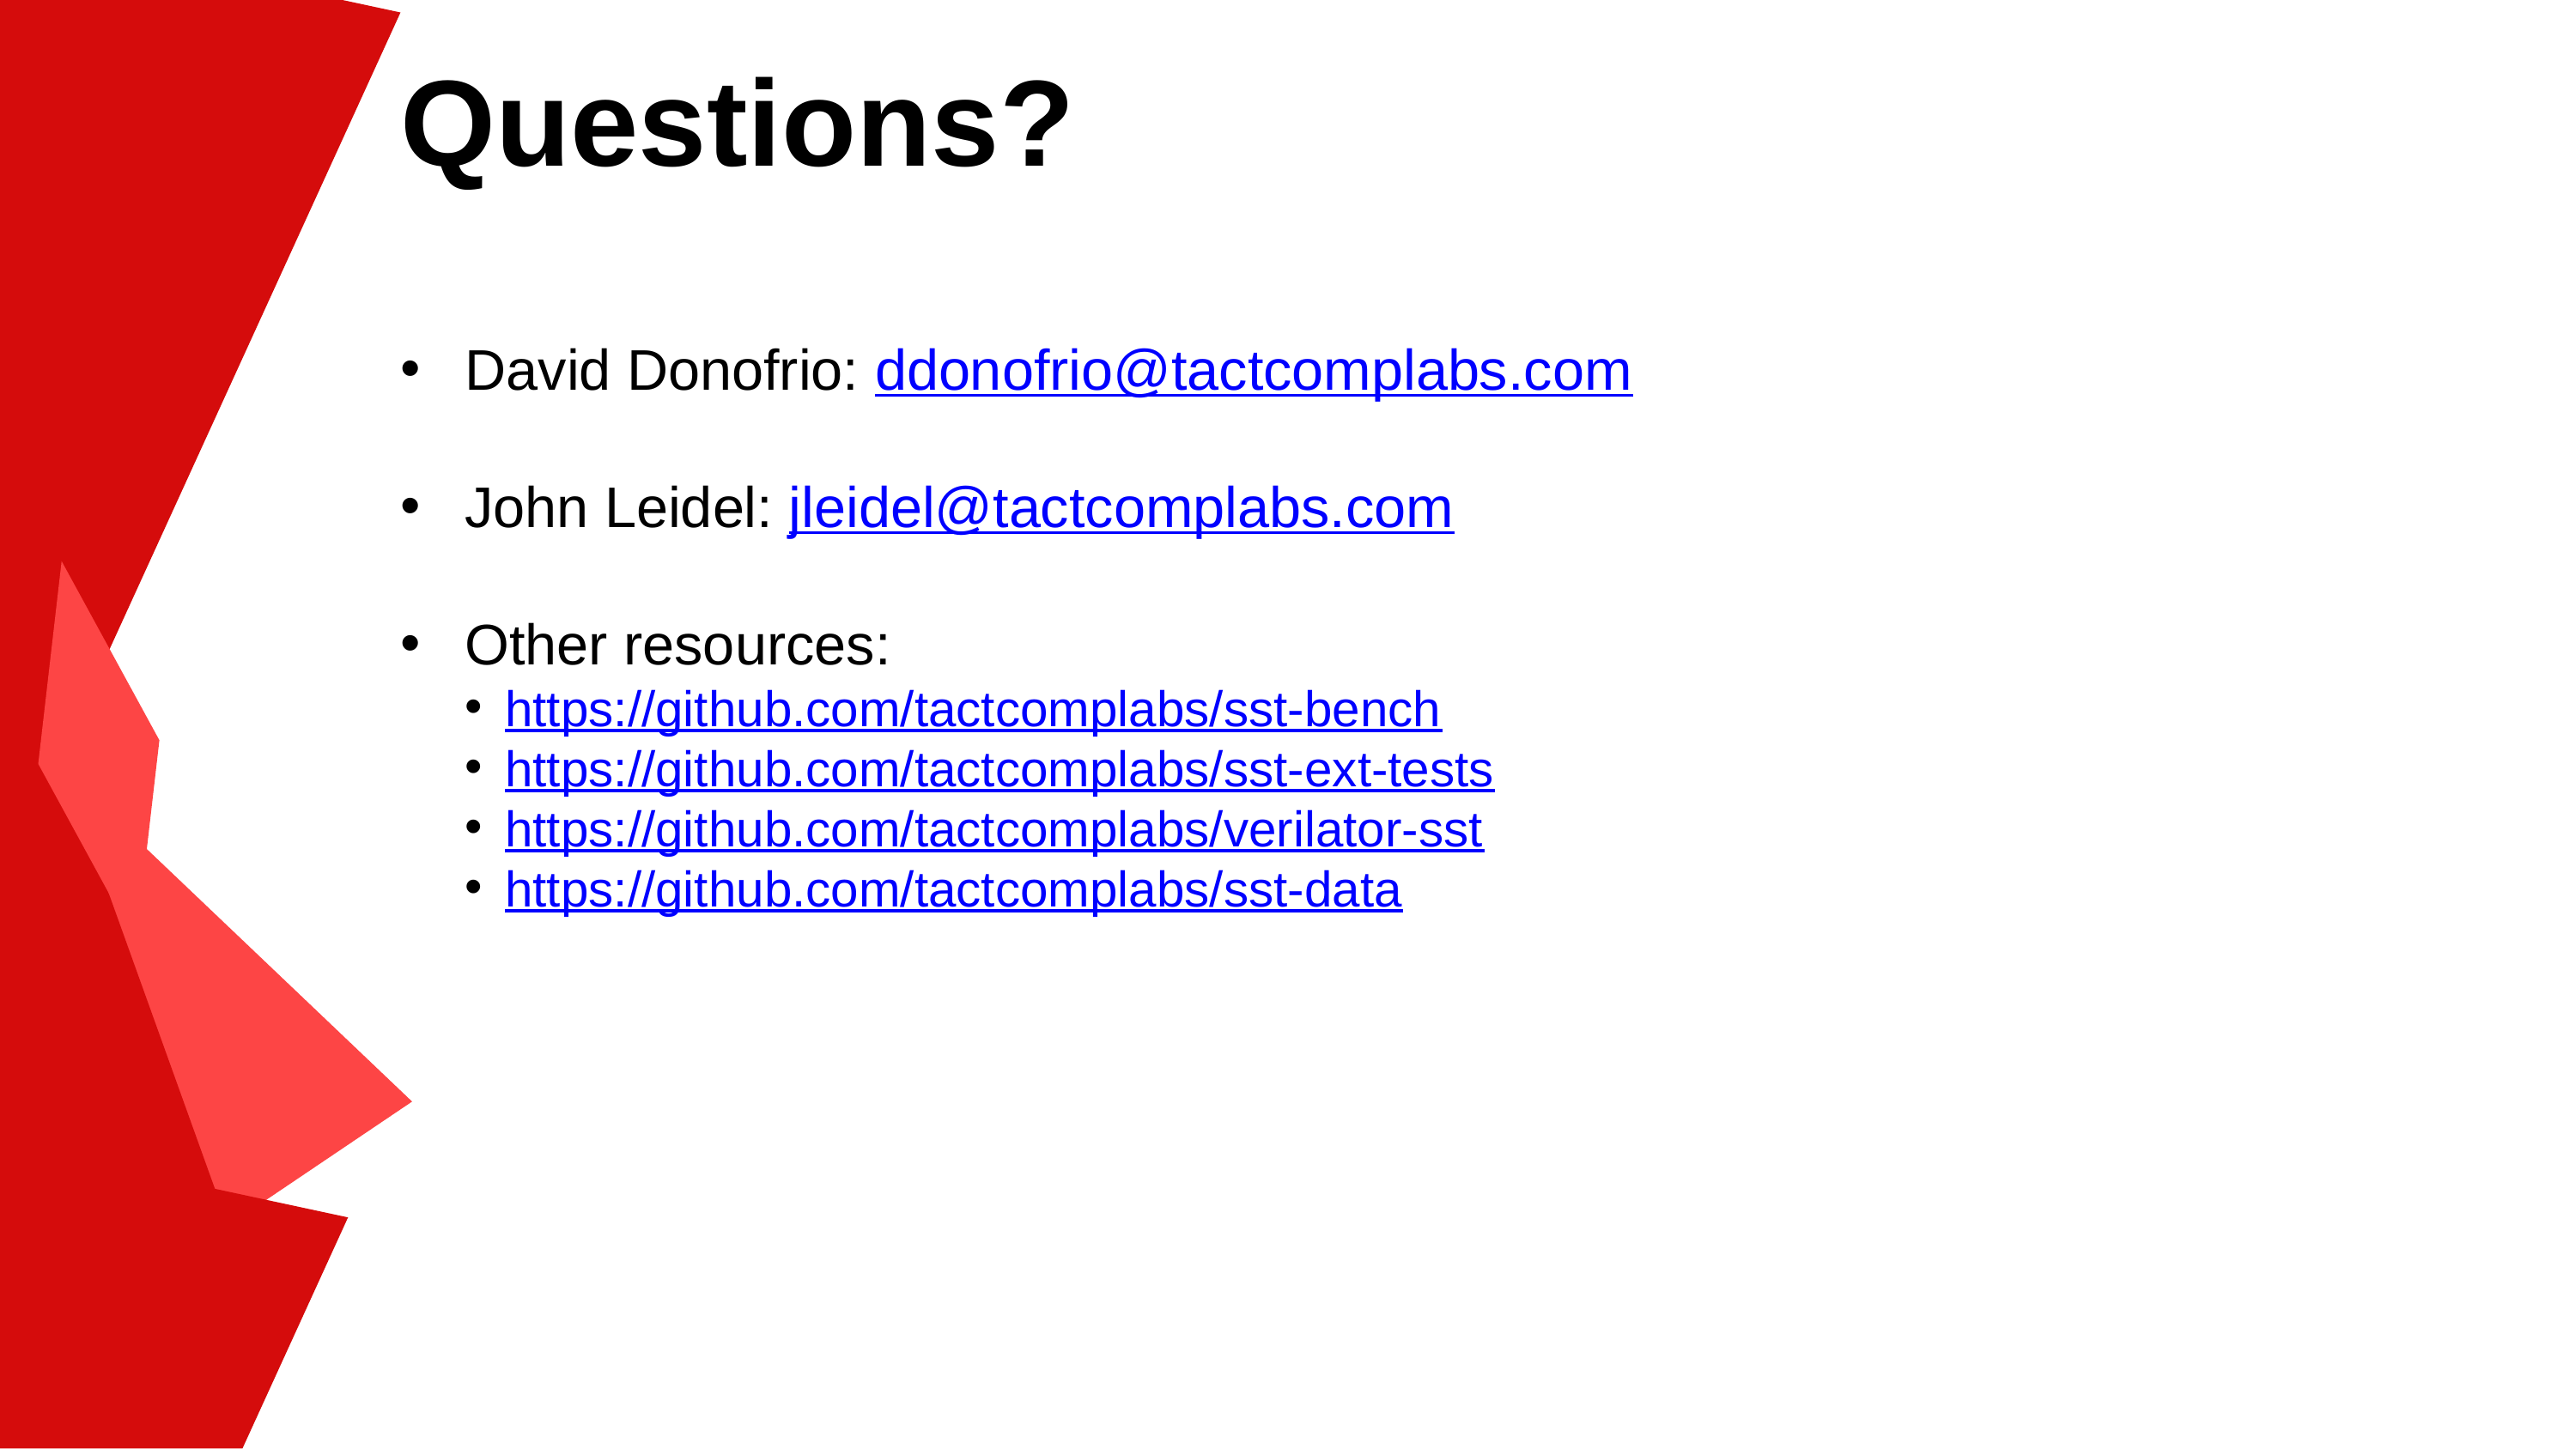

# Questions?
David Donofrio: ddonofrio@tactcomplabs.com

John Leidel: jleidel@tactcomplabs.com

Other resources:
https://github.com/tactcomplabs/sst-bench
https://github.com/tactcomplabs/sst-ext-tests
https://github.com/tactcomplabs/verilator-sst
https://github.com/tactcomplabs/sst-data